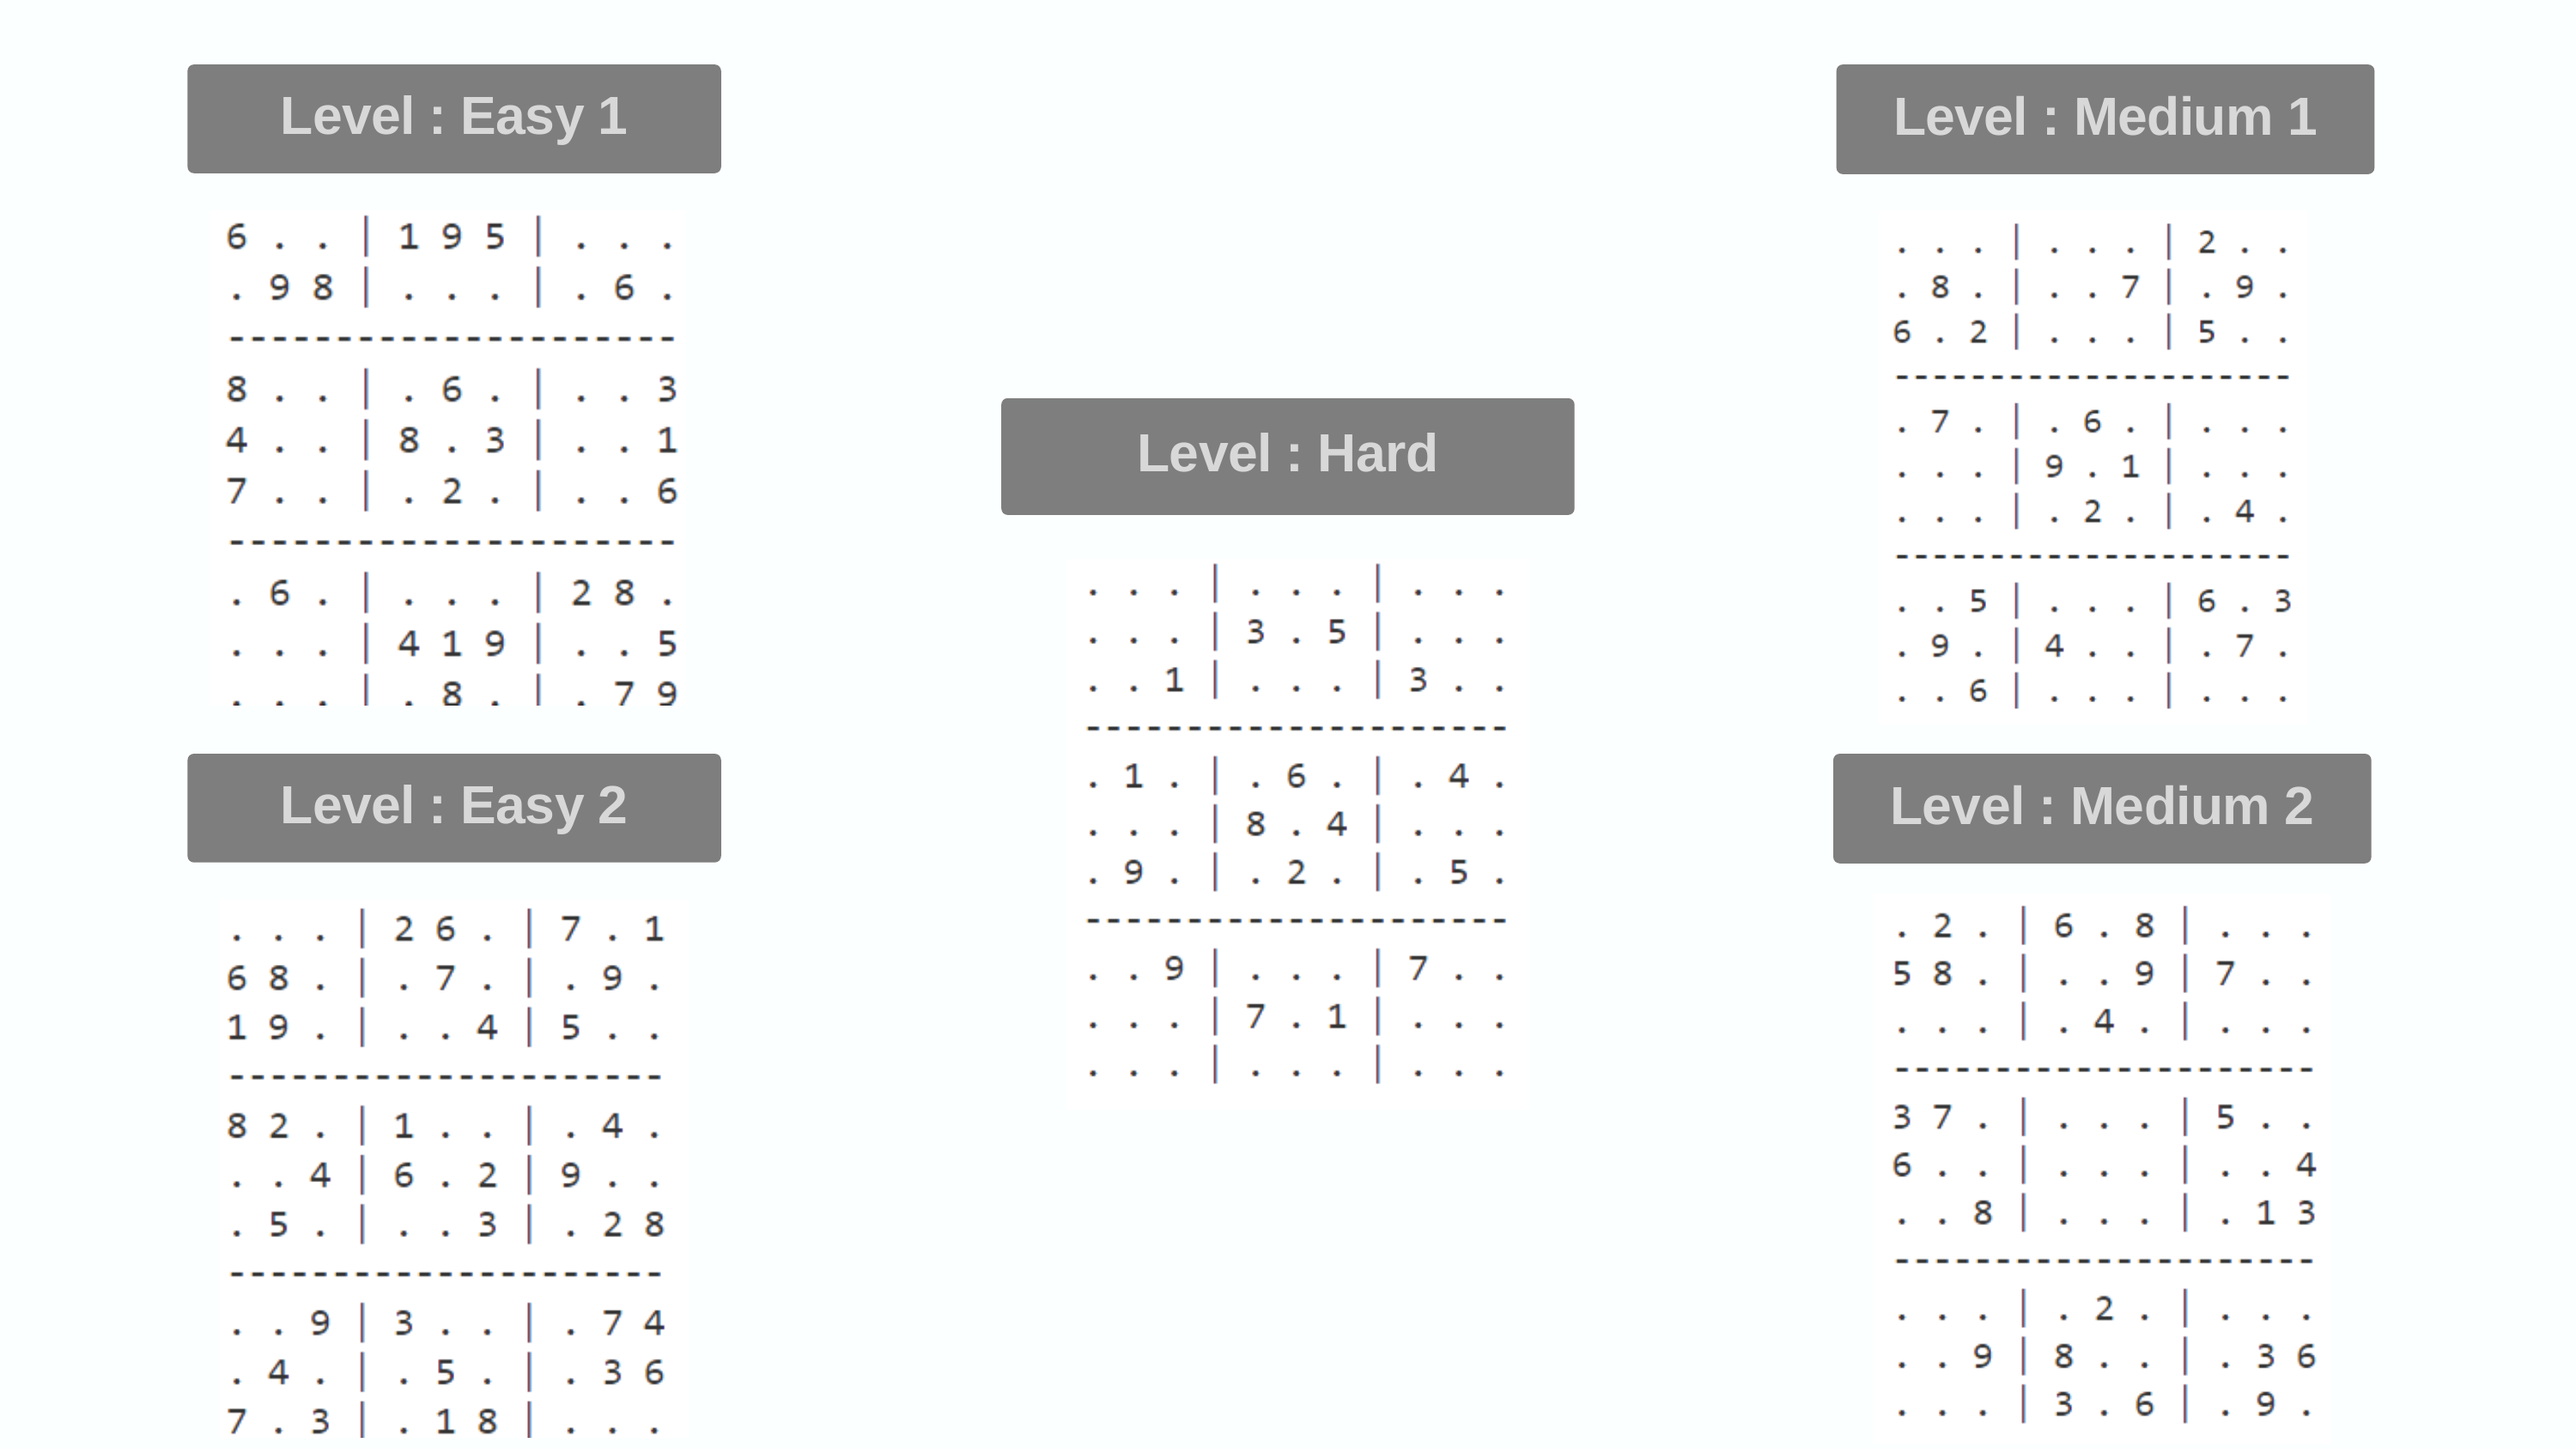

Level : Easy 1

Level : Medium 1

Level : Hard

Level : Easy 2

Level : Medium 2